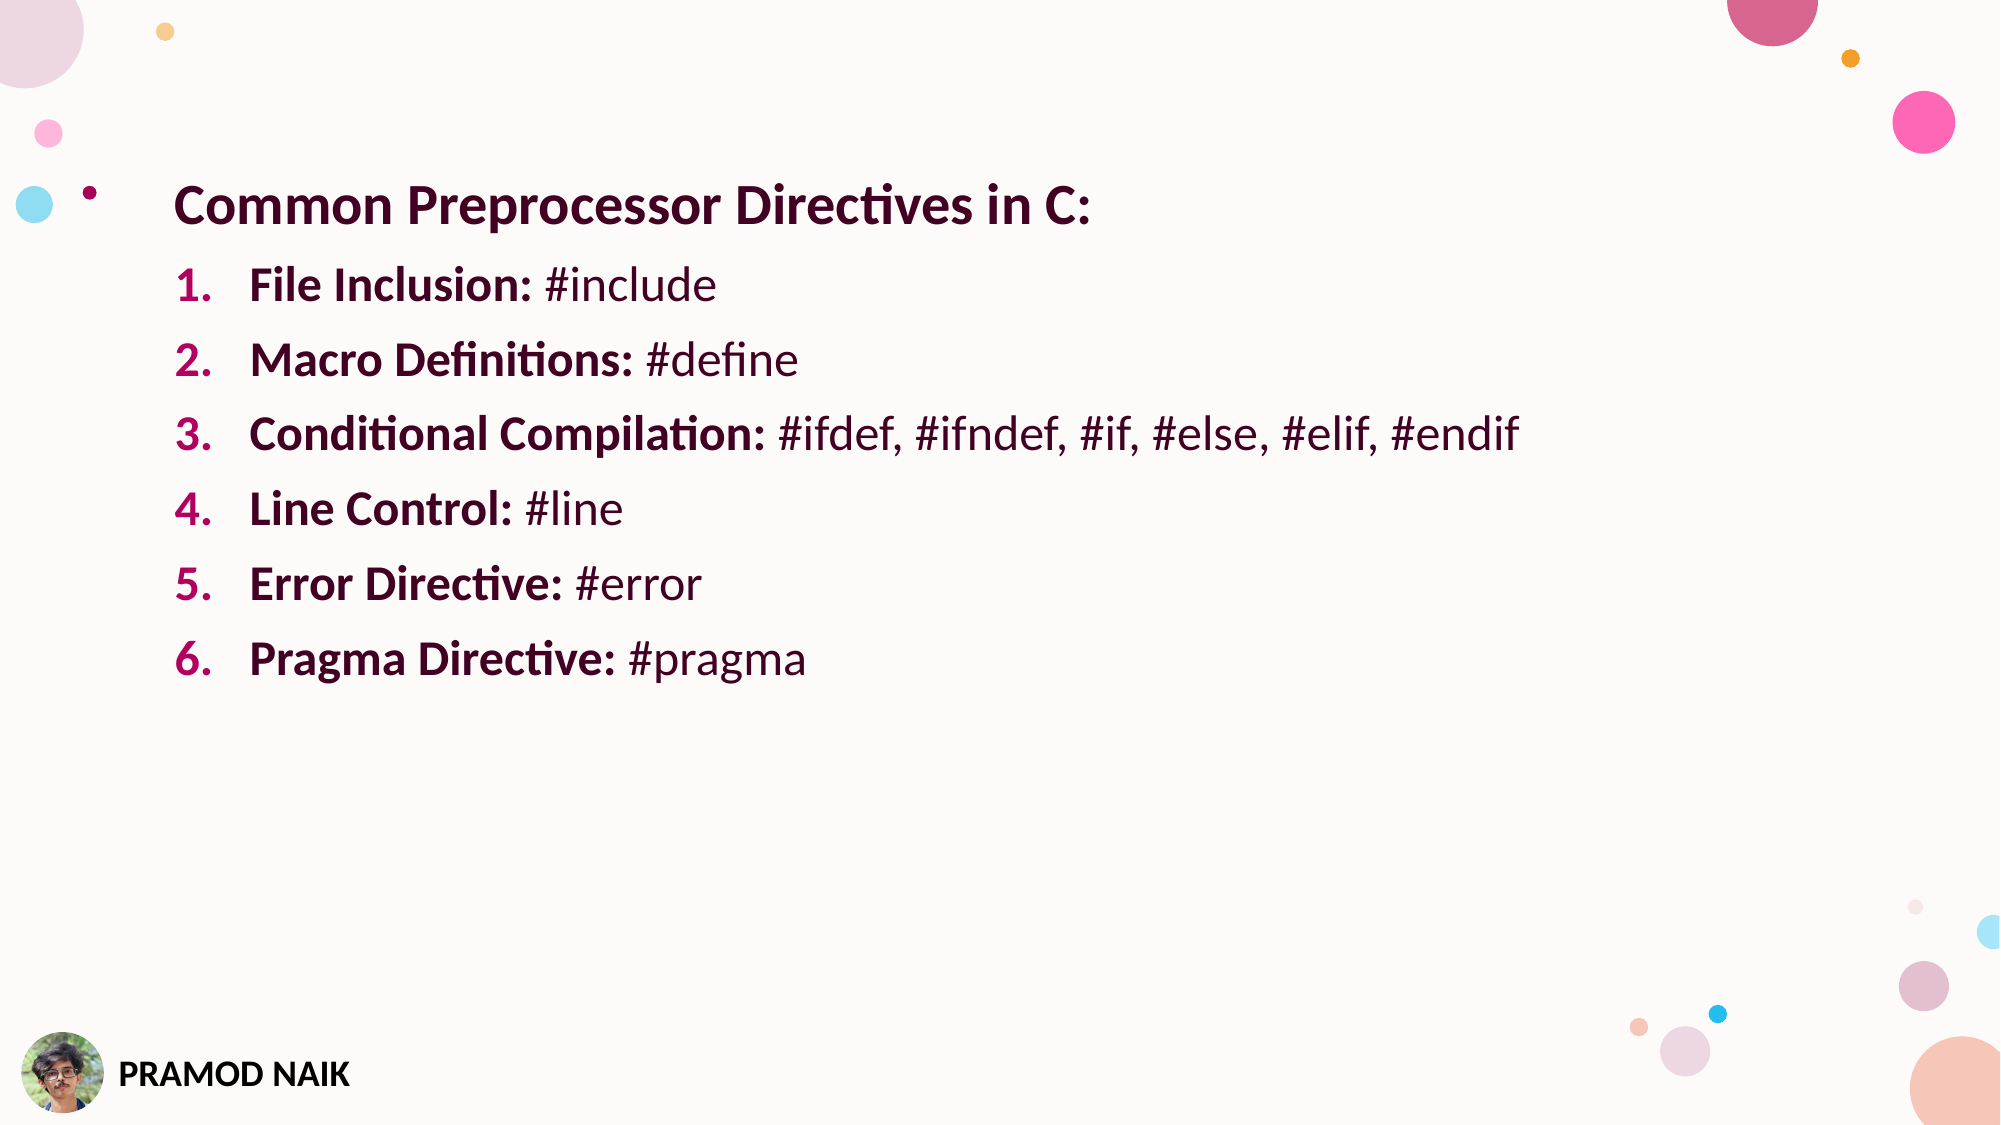

Common Preprocessor Directives in C:
File Inclusion: #include
Macro Definitions: #define
Conditional Compilation: #ifdef, #ifndef, #if, #else, #elif, #endif
Line Control: #line
Error Directive: #error
Pragma Directive: #pragma